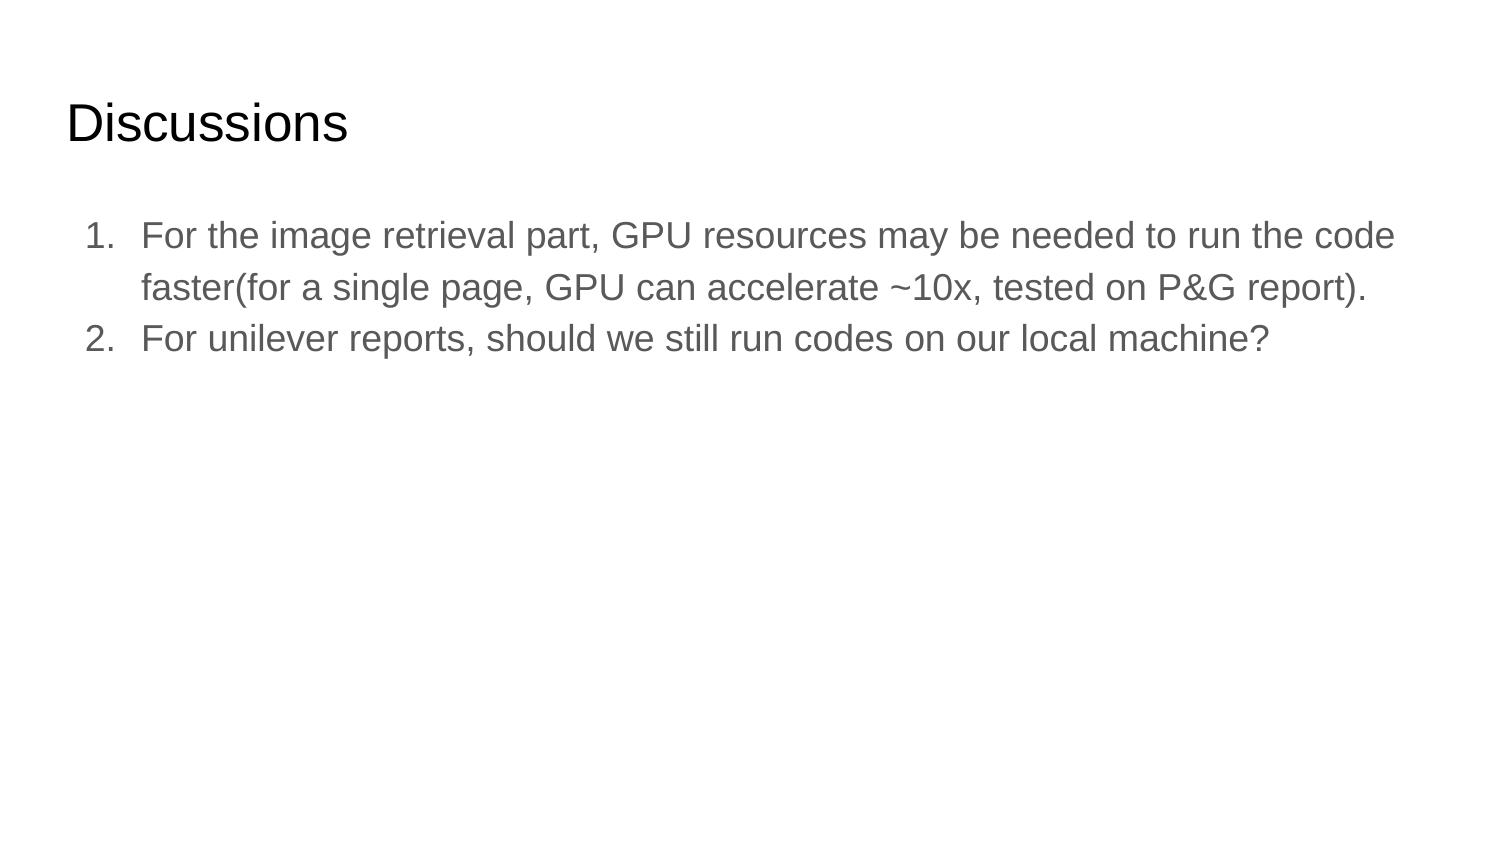

# Discussions
For the image retrieval part, GPU resources may be needed to run the code faster(for a single page, GPU can accelerate ~10x, tested on P&G report).
For unilever reports, should we still run codes on our local machine?